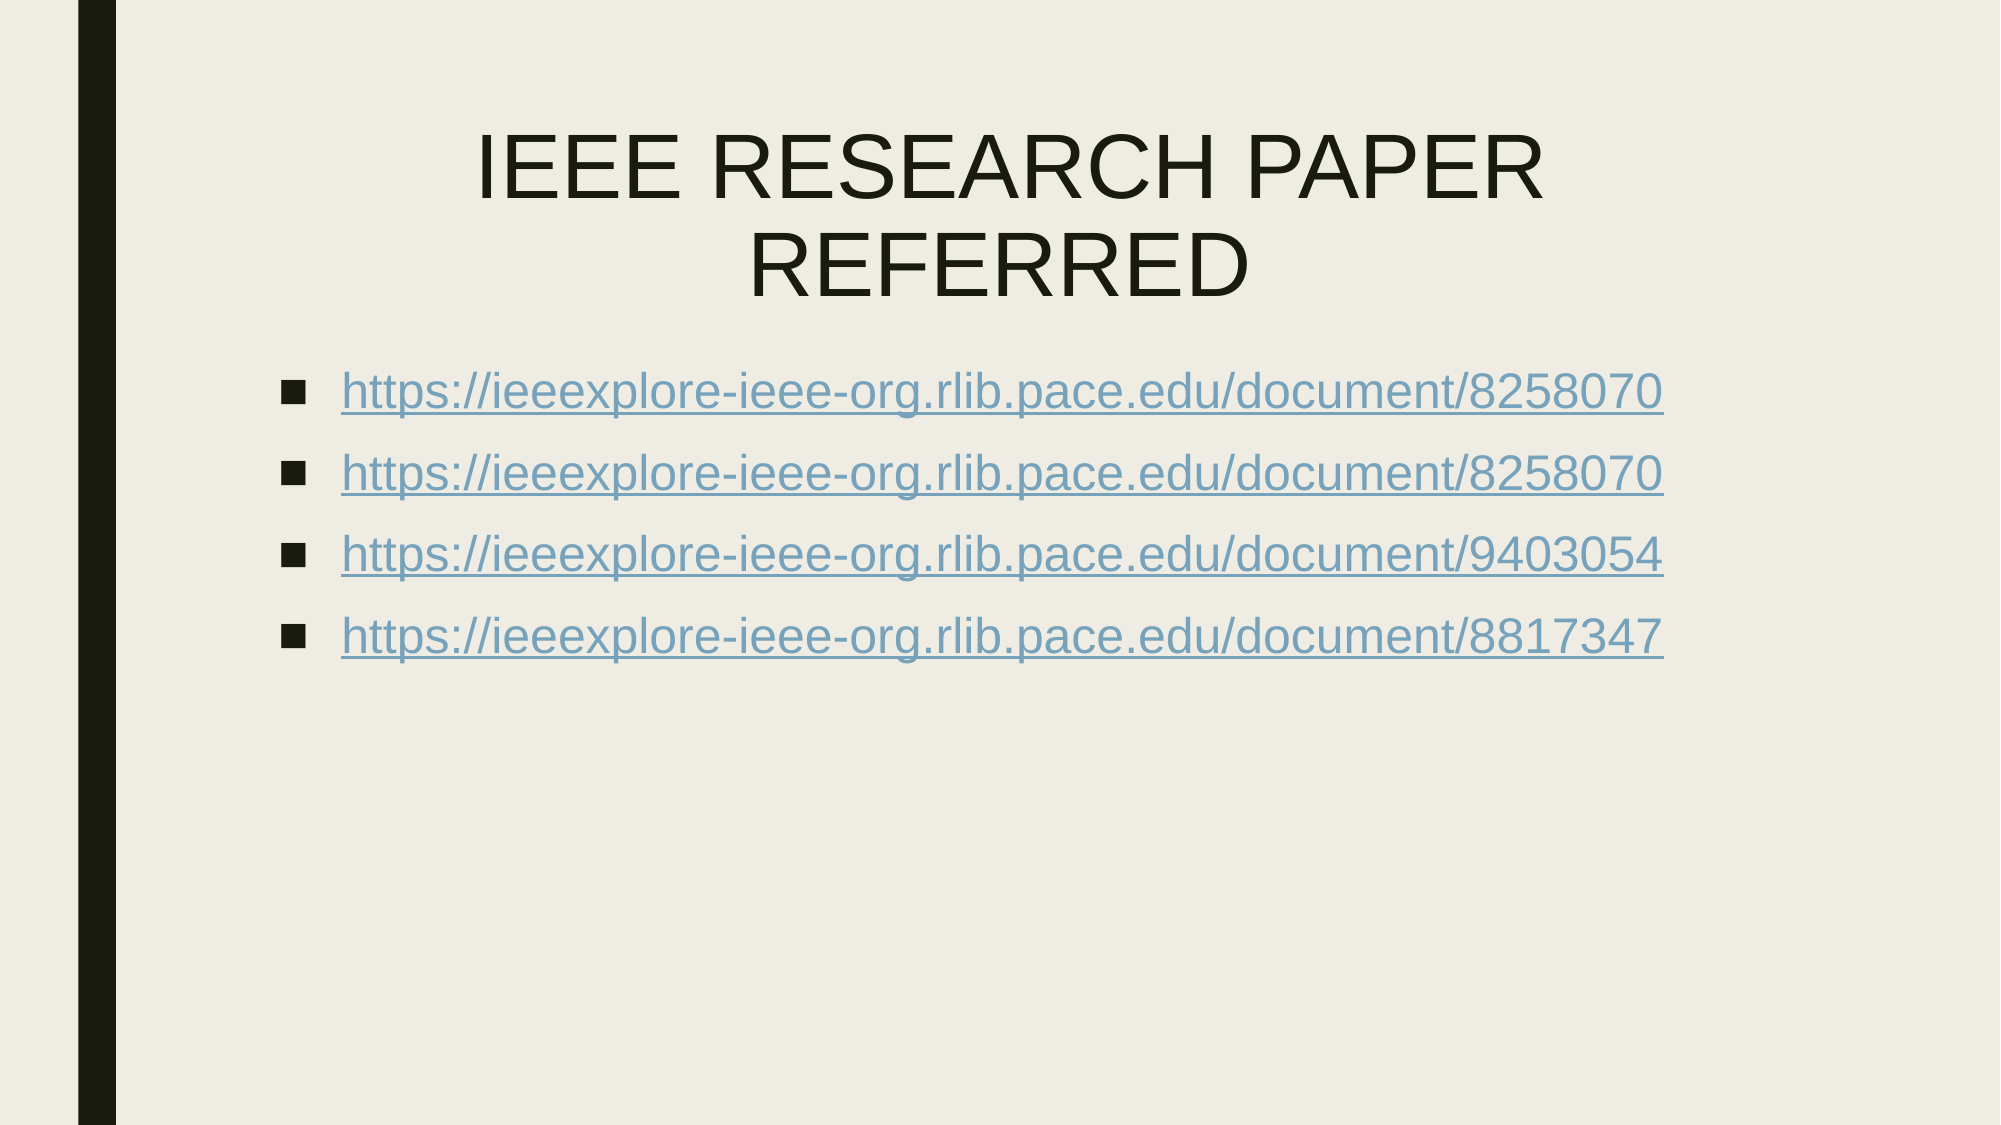

# IEEE RESEARCH PAPER REFERRED
https://ieeexplore-ieee-org.rlib.pace.edu/document/8258070
https://ieeexplore-ieee-org.rlib.pace.edu/document/8258070
https://ieeexplore-ieee-org.rlib.pace.edu/document/9403054
https://ieeexplore-ieee-org.rlib.pace.edu/document/8817347